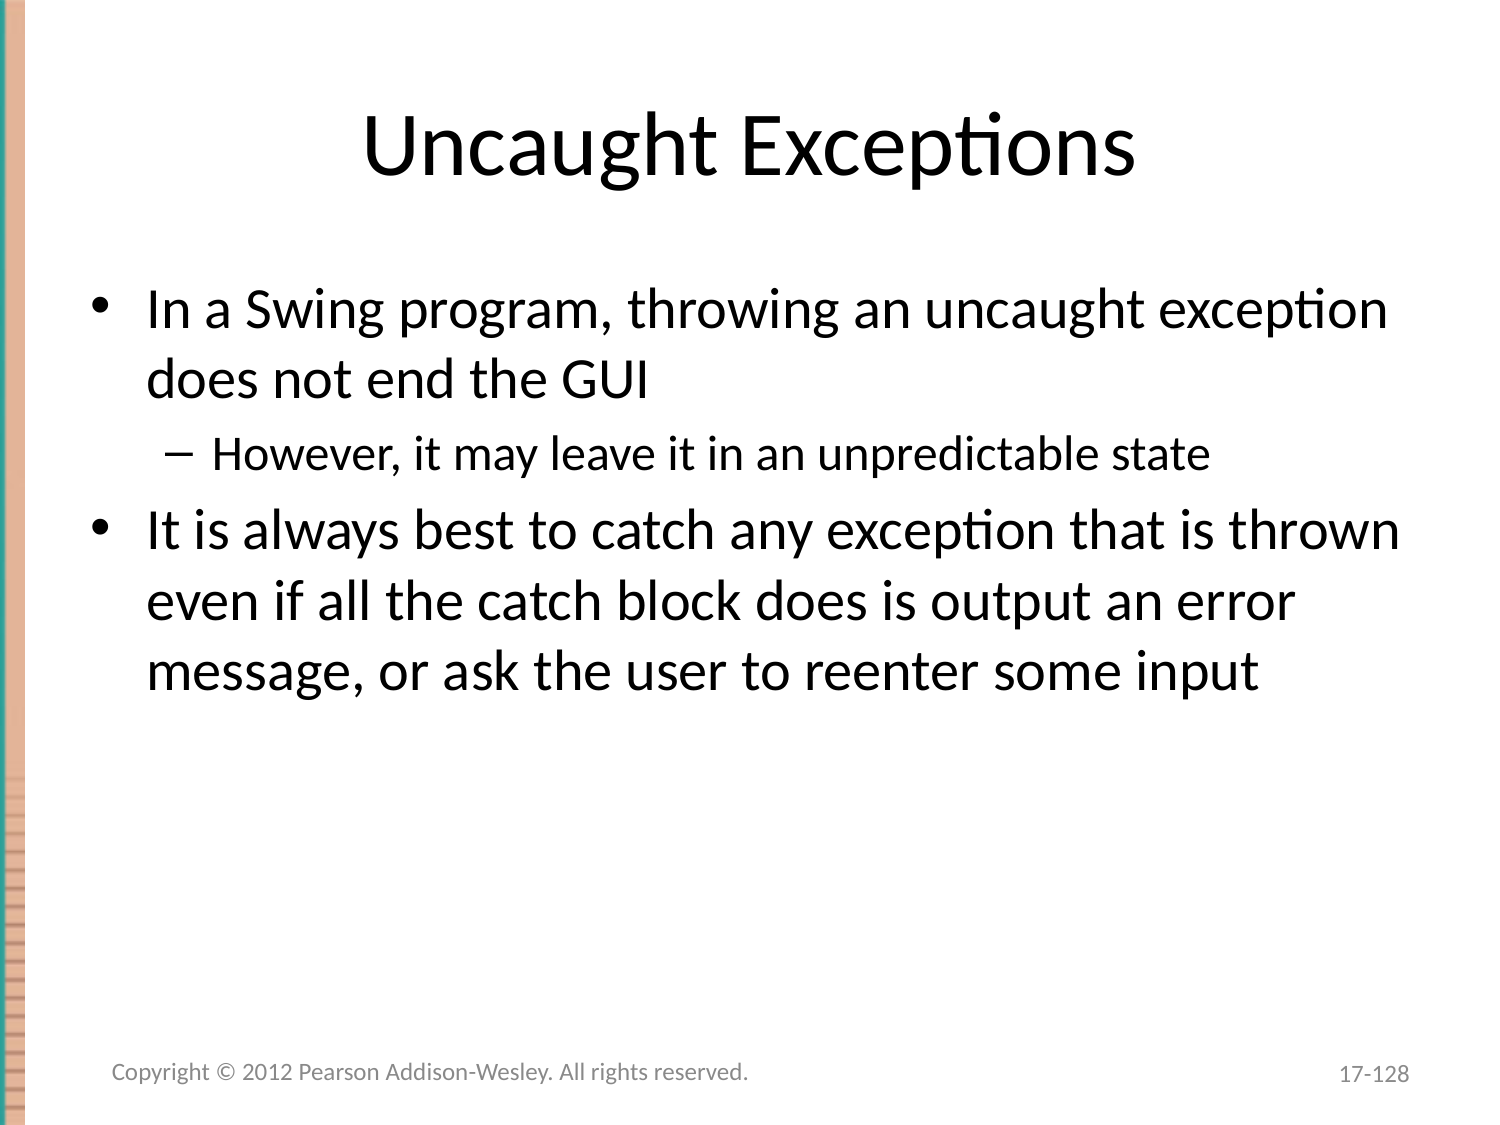

# Uncaught Exceptions
In a Swing program, throwing an uncaught exception does not end the GUI
However, it may leave it in an unpredictable state
It is always best to catch any exception that is thrown even if all the catch block does is output an error message, or ask the user to reenter some input
Copyright © 2012 Pearson Addison-Wesley. All rights reserved.
17-128